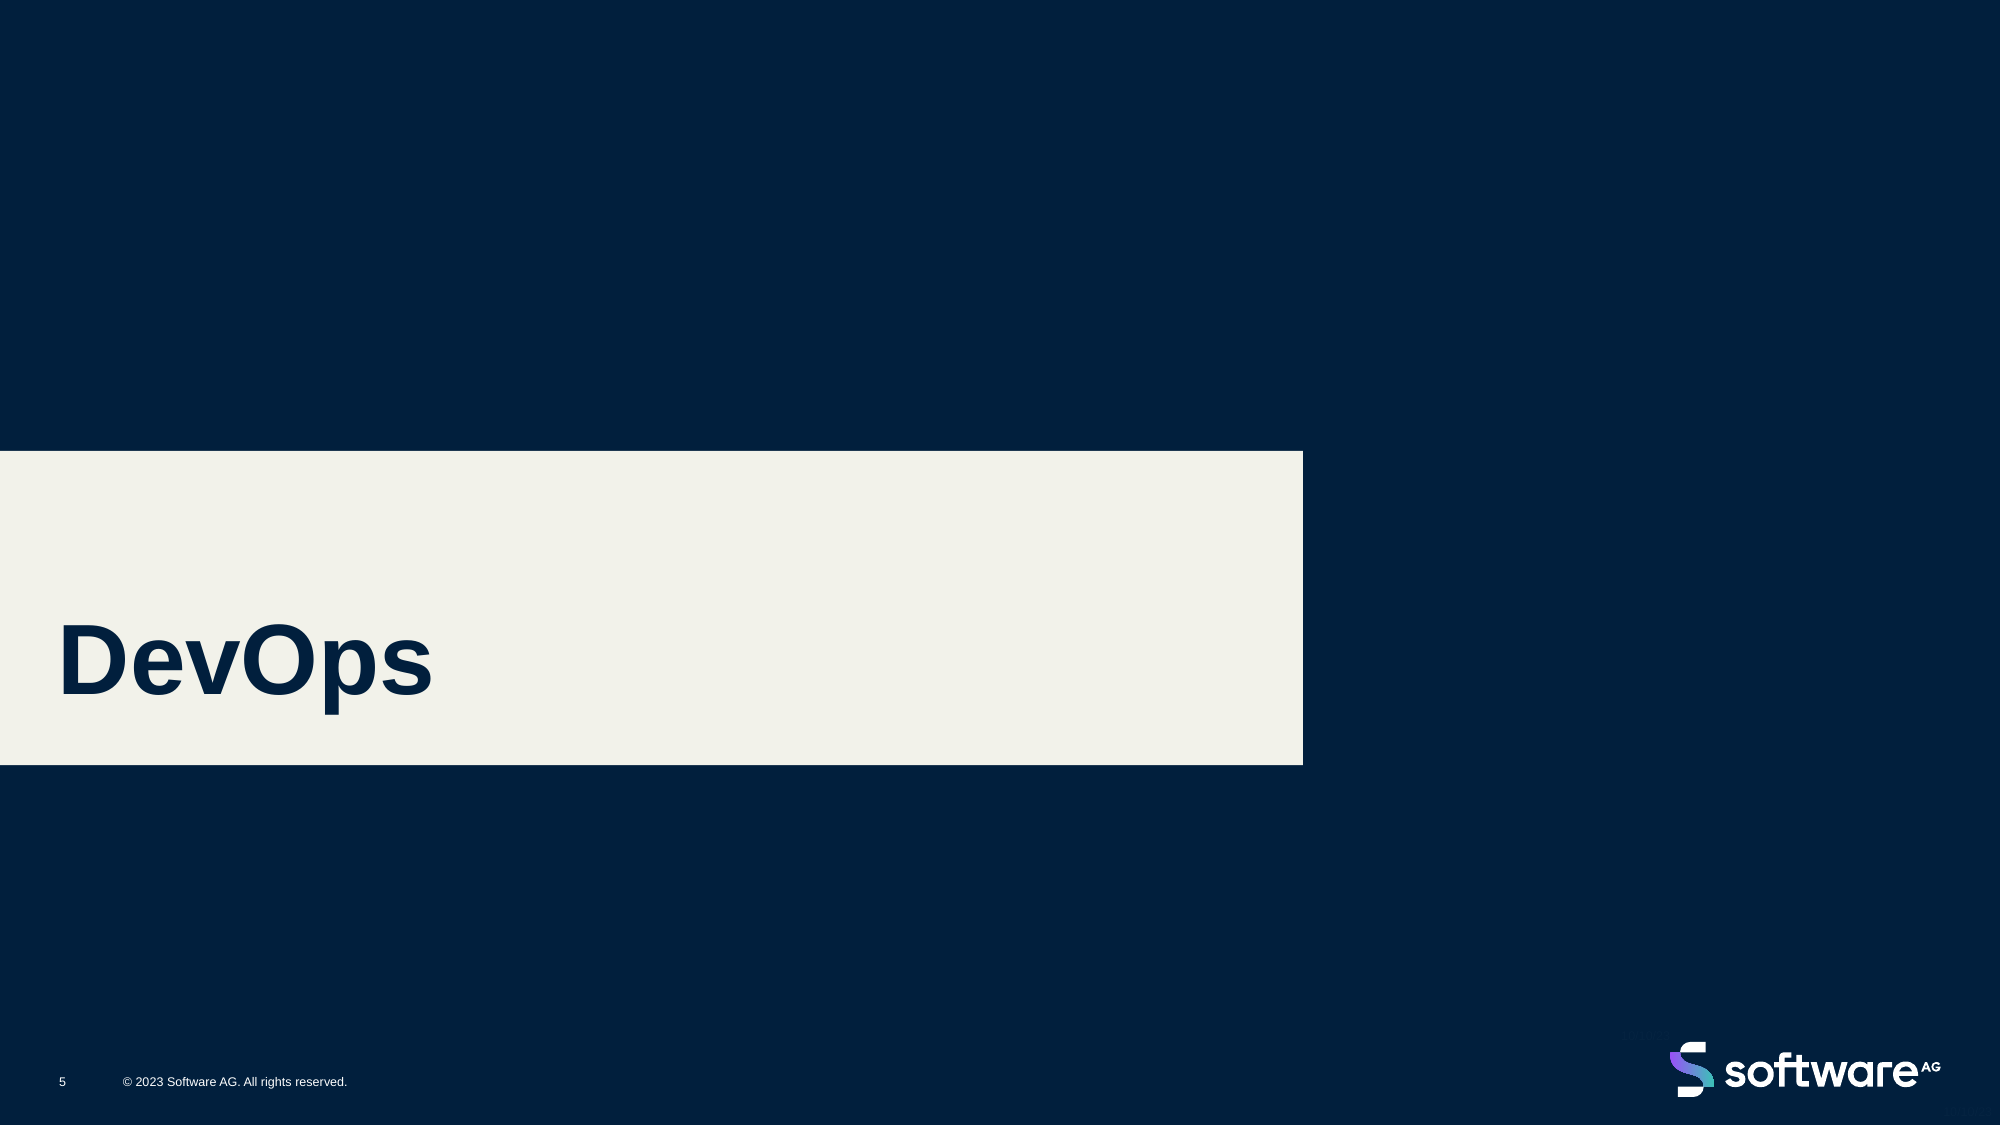

# DevOps

5
© 2023 Software AG. All rights reserved.